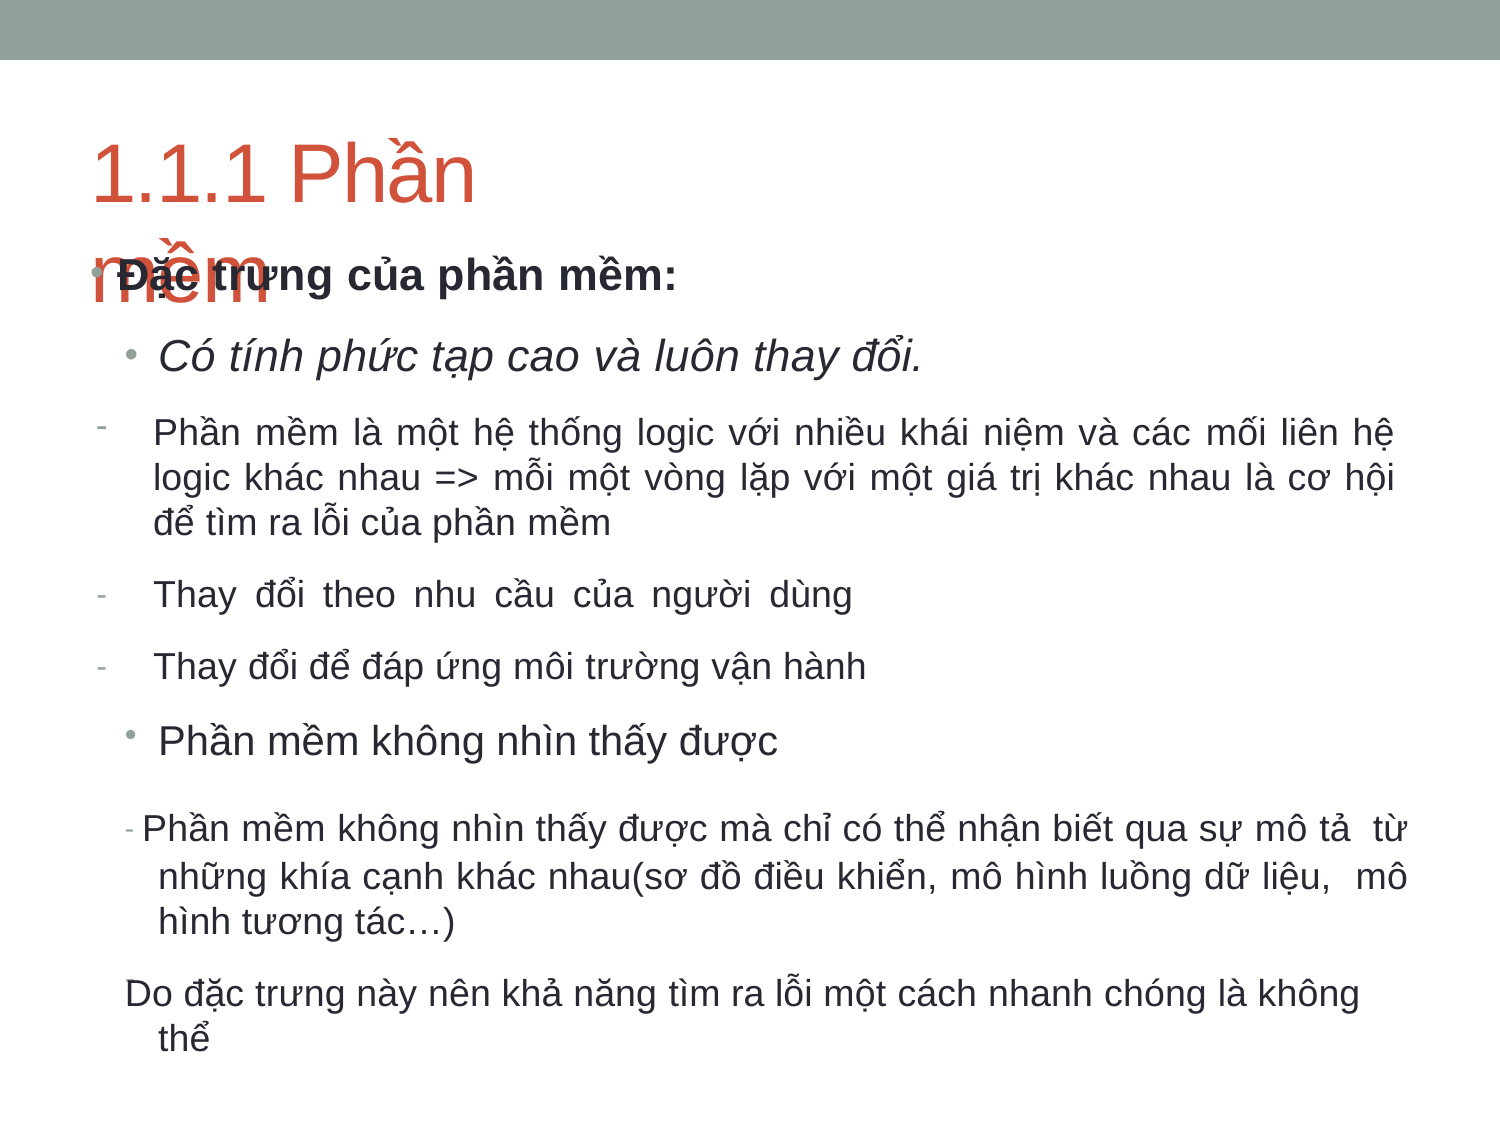

# 1.1.1 Phần mềm
Đặc trưng của phần mềm:
Có tính phức tạp cao và luôn thay đổi.
Phần mềm là một hệ thống logic với nhiều khái niệm và các mối liên hệ  logic khác nhau => mỗi một vòng lặp với một giá trị khác nhau là cơ hội  để tìm ra lỗi của phần mềm
Thay đổi theo nhu cầu của người dùng  Thay đổi để đáp ứng môi trường vận hành
Phần mềm không nhìn thấy được
-
-
- Phần mềm không nhìn thấy được mà chỉ có thể nhận biết qua sự mô tả  từ những khía cạnh khác nhau(sơ đồ điều khiển, mô hình luồng dữ liệu,  mô hình tương tác…)
Do đặc trưng này nên khả năng tìm ra lỗi một cách nhanh chóng là không  thể
-